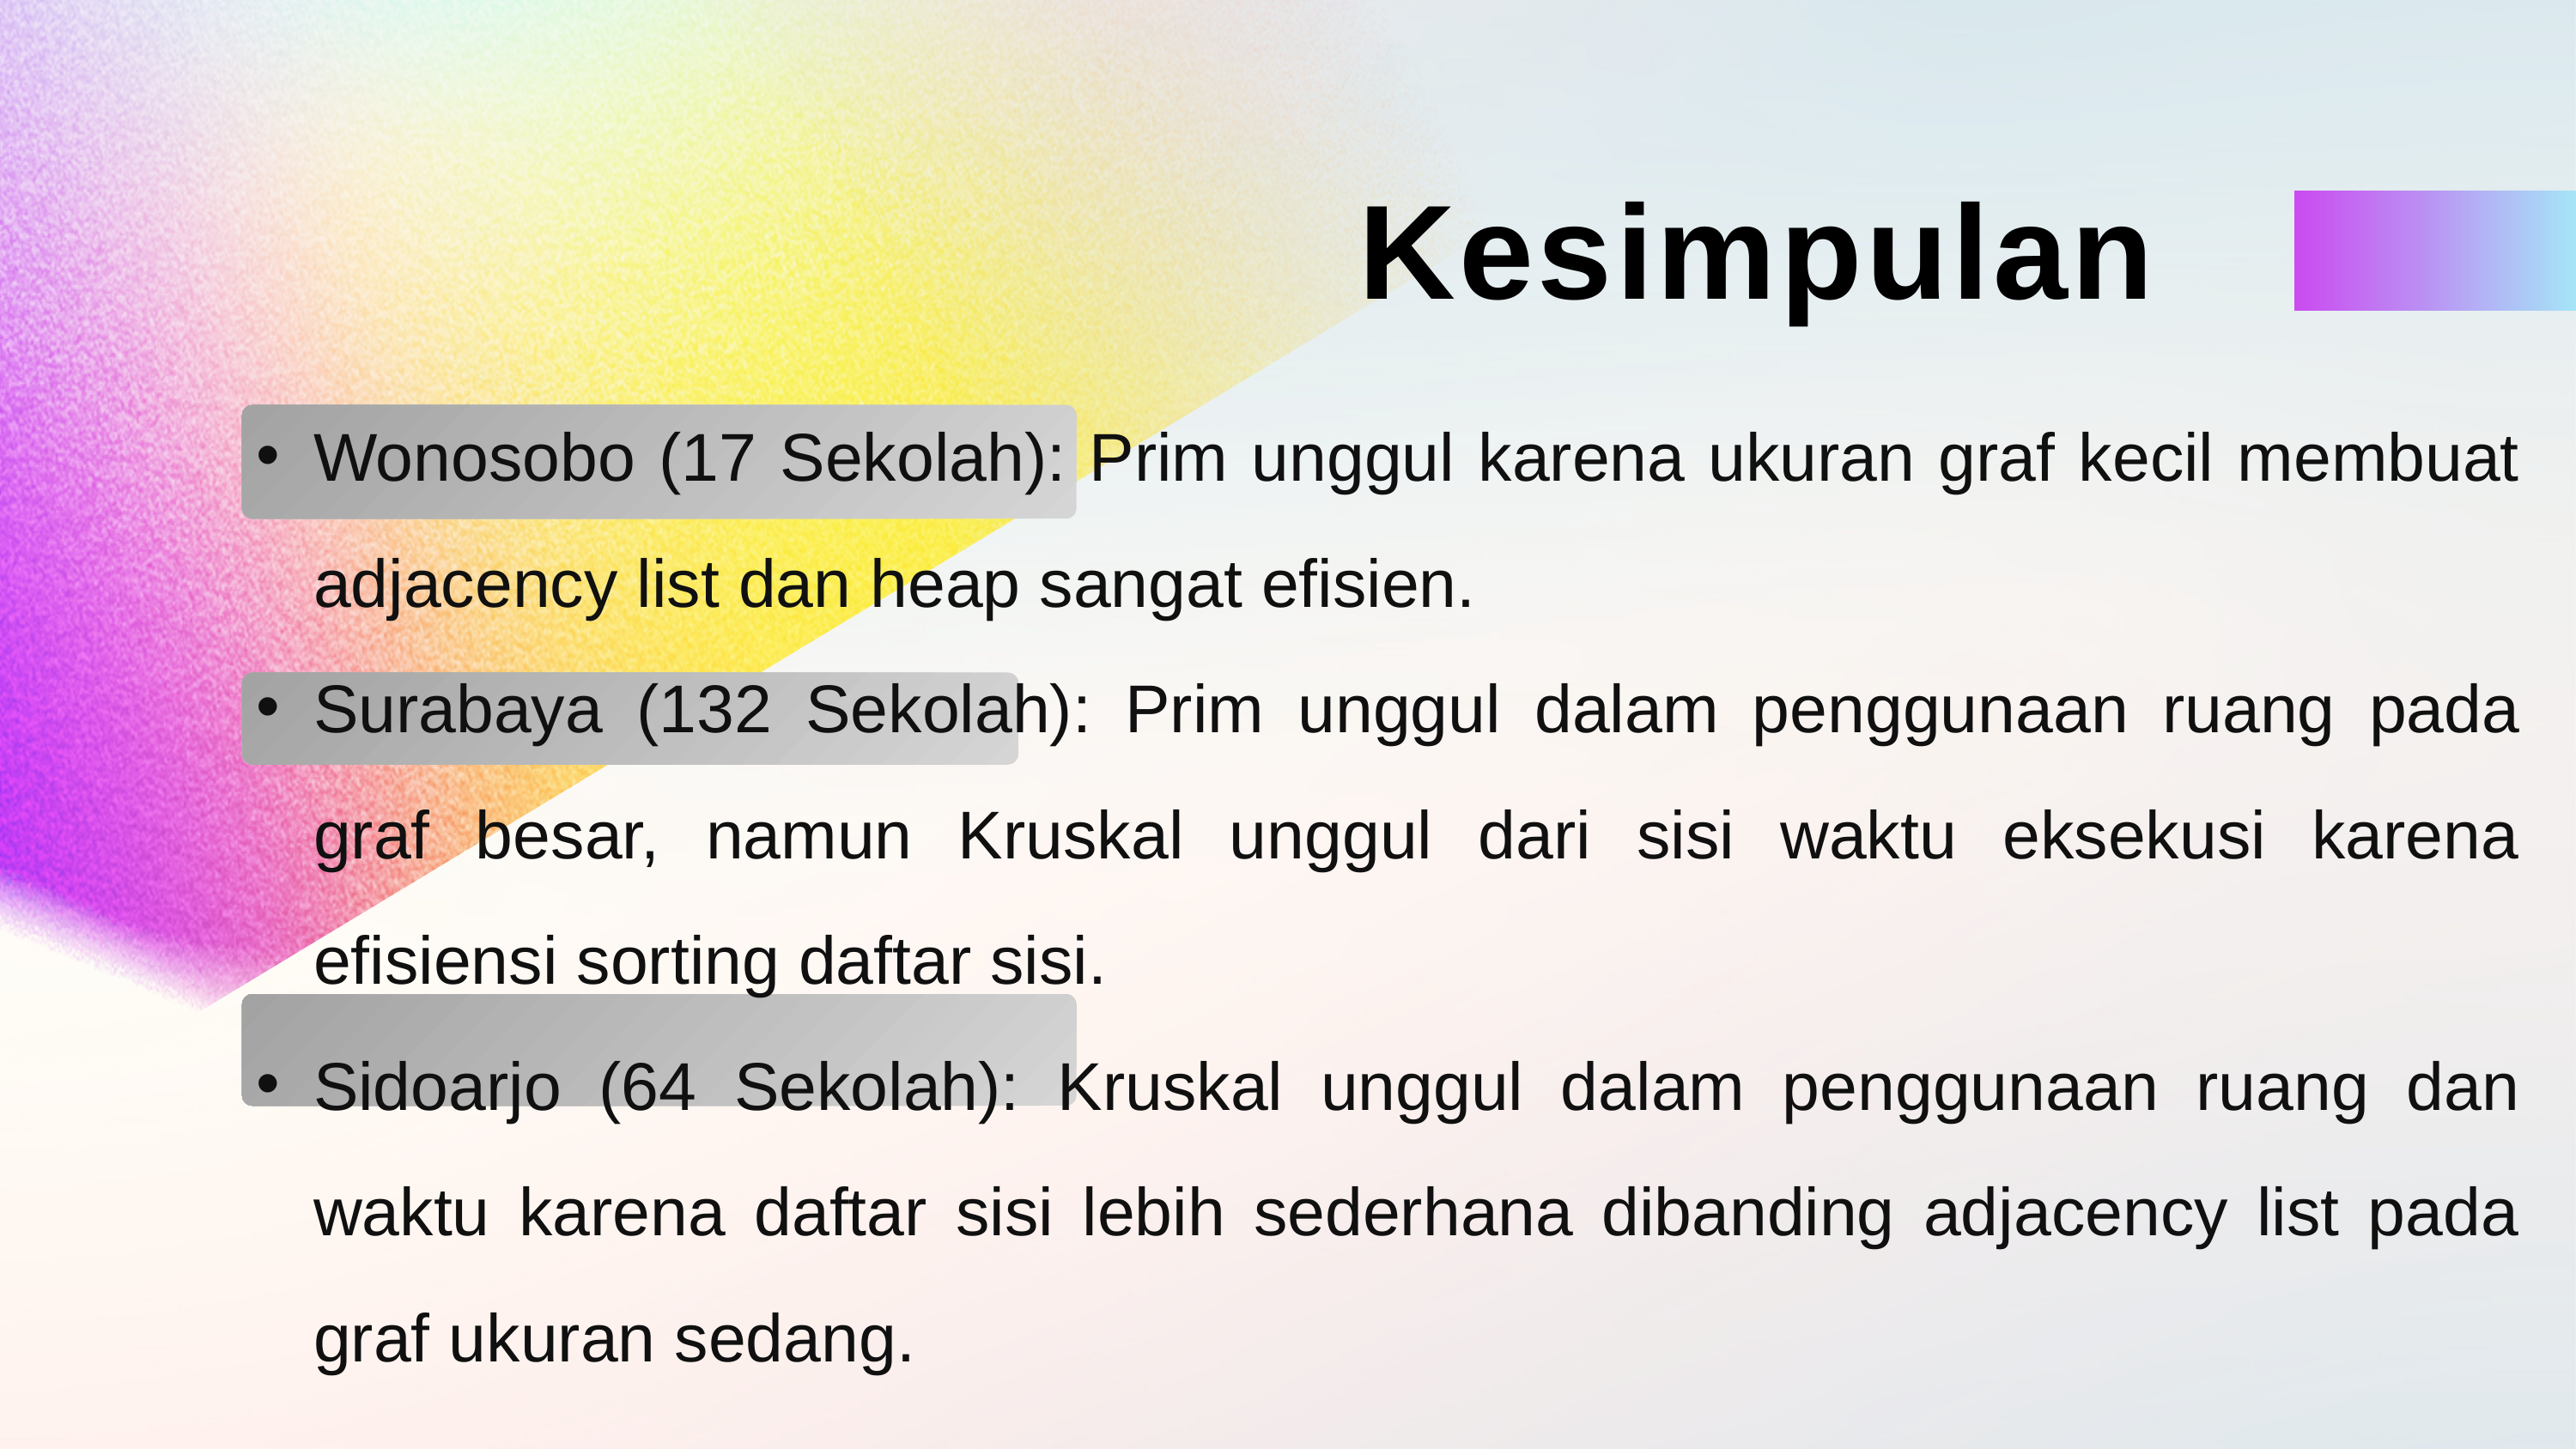

Kesimpulan

Wonosobo (17 Sekolah): Prim unggul karena ukuran graf kecil membuat adjacency list dan heap sangat efisien.
Surabaya (132 Sekolah): Prim unggul dalam penggunaan ruang pada graf besar, namun Kruskal unggul dari sisi waktu eksekusi karena efisiensi sorting daftar sisi.
Sidoarjo (64 Sekolah): Kruskal unggul dalam penggunaan ruang dan waktu karena daftar sisi lebih sederhana dibanding adjacency list pada graf ukuran sedang.